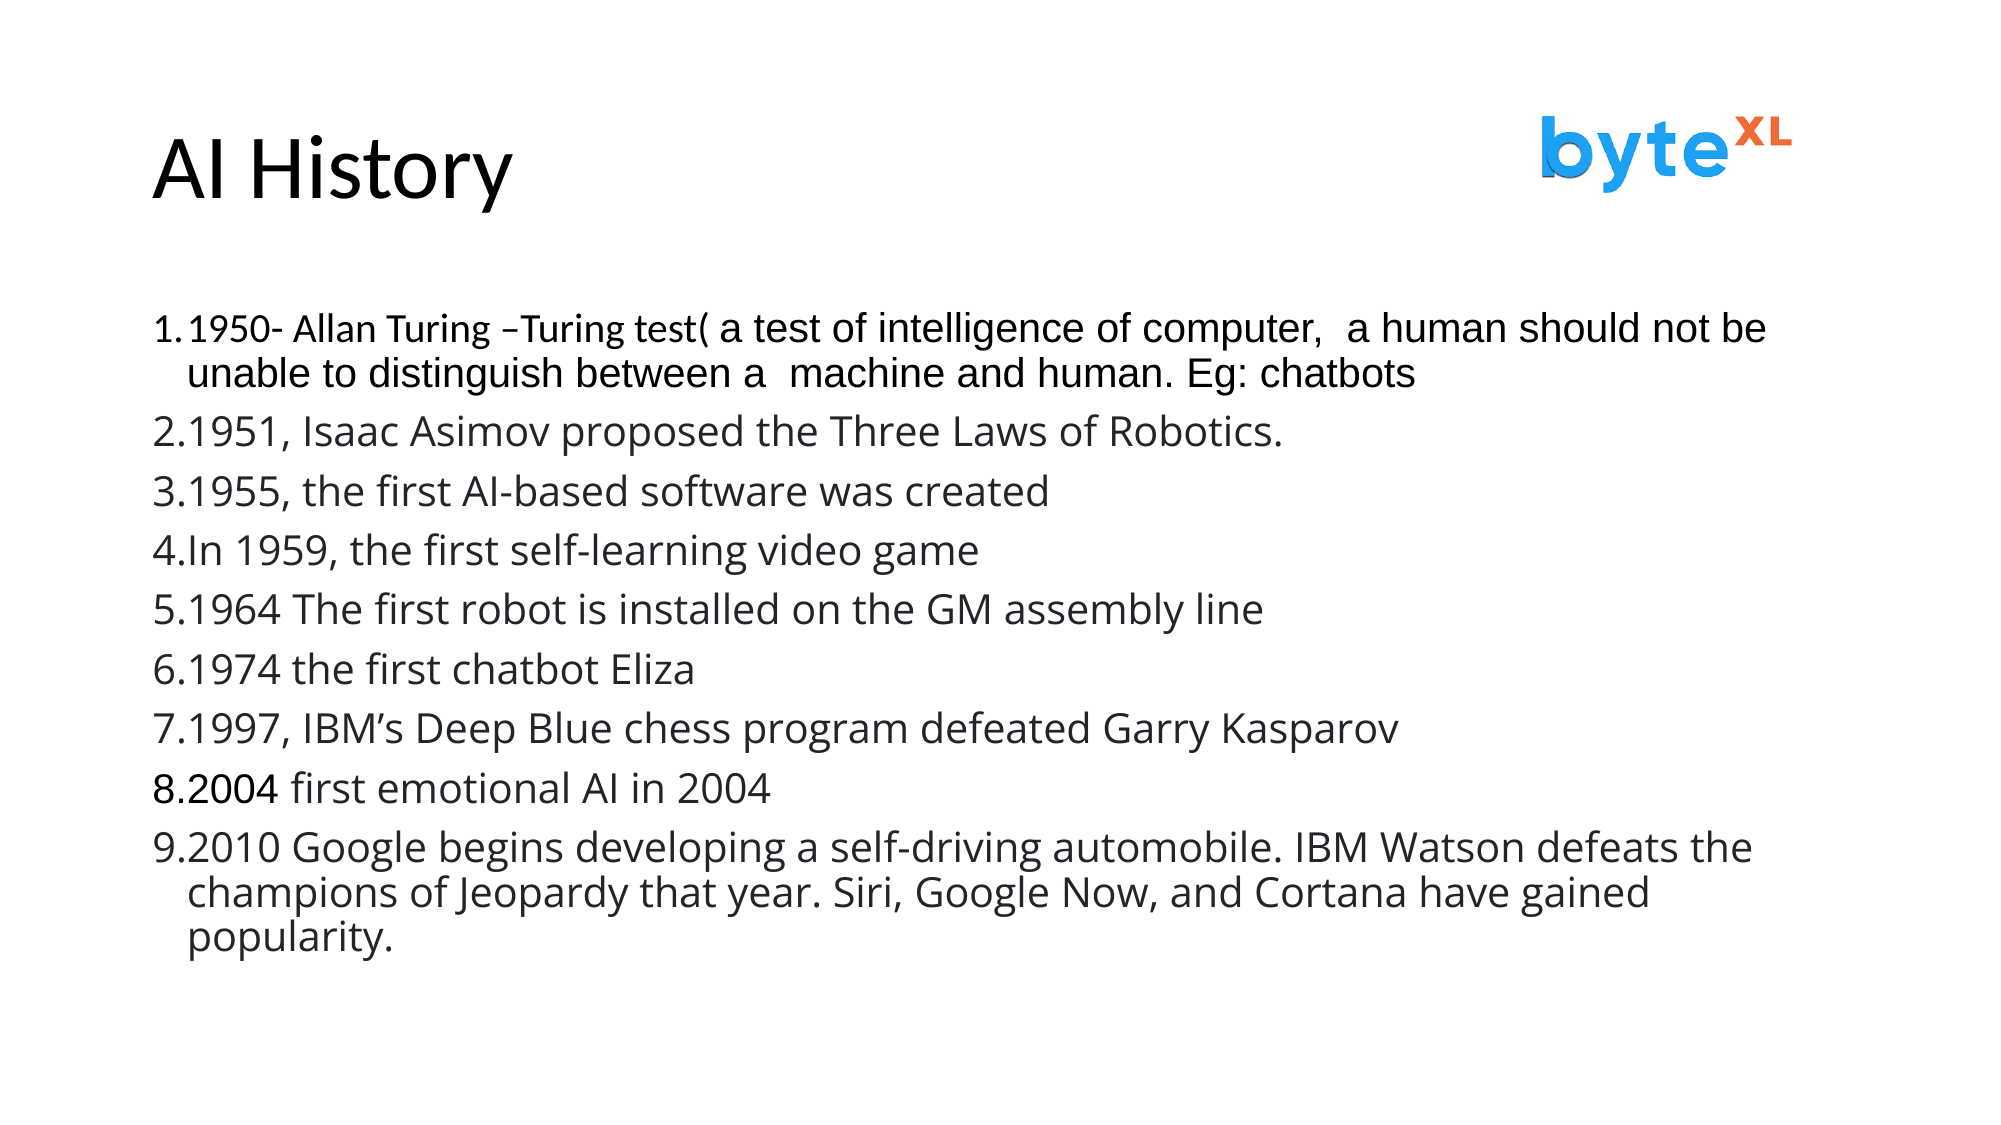

# AI History
1950- Allan Turing –Turing test( a test of intelligence of computer,  a human should not be unable to distinguish between a  machine and human. Eg: chatbots
1951, Isaac Asimov proposed the Three Laws of Robotics.
1955, the first AI-based software was created
In 1959, the first self-learning video game
1964 The first robot is installed on the GM assembly line
1974 the first chatbot Eliza
1997, IBM’s Deep Blue chess program defeated Garry Kasparov
2004 first emotional AI in 2004
2010 Google begins developing a self-driving automobile. IBM Watson defeats the champions of Jeopardy that year. Siri, Google Now, and Cortana have gained popularity.